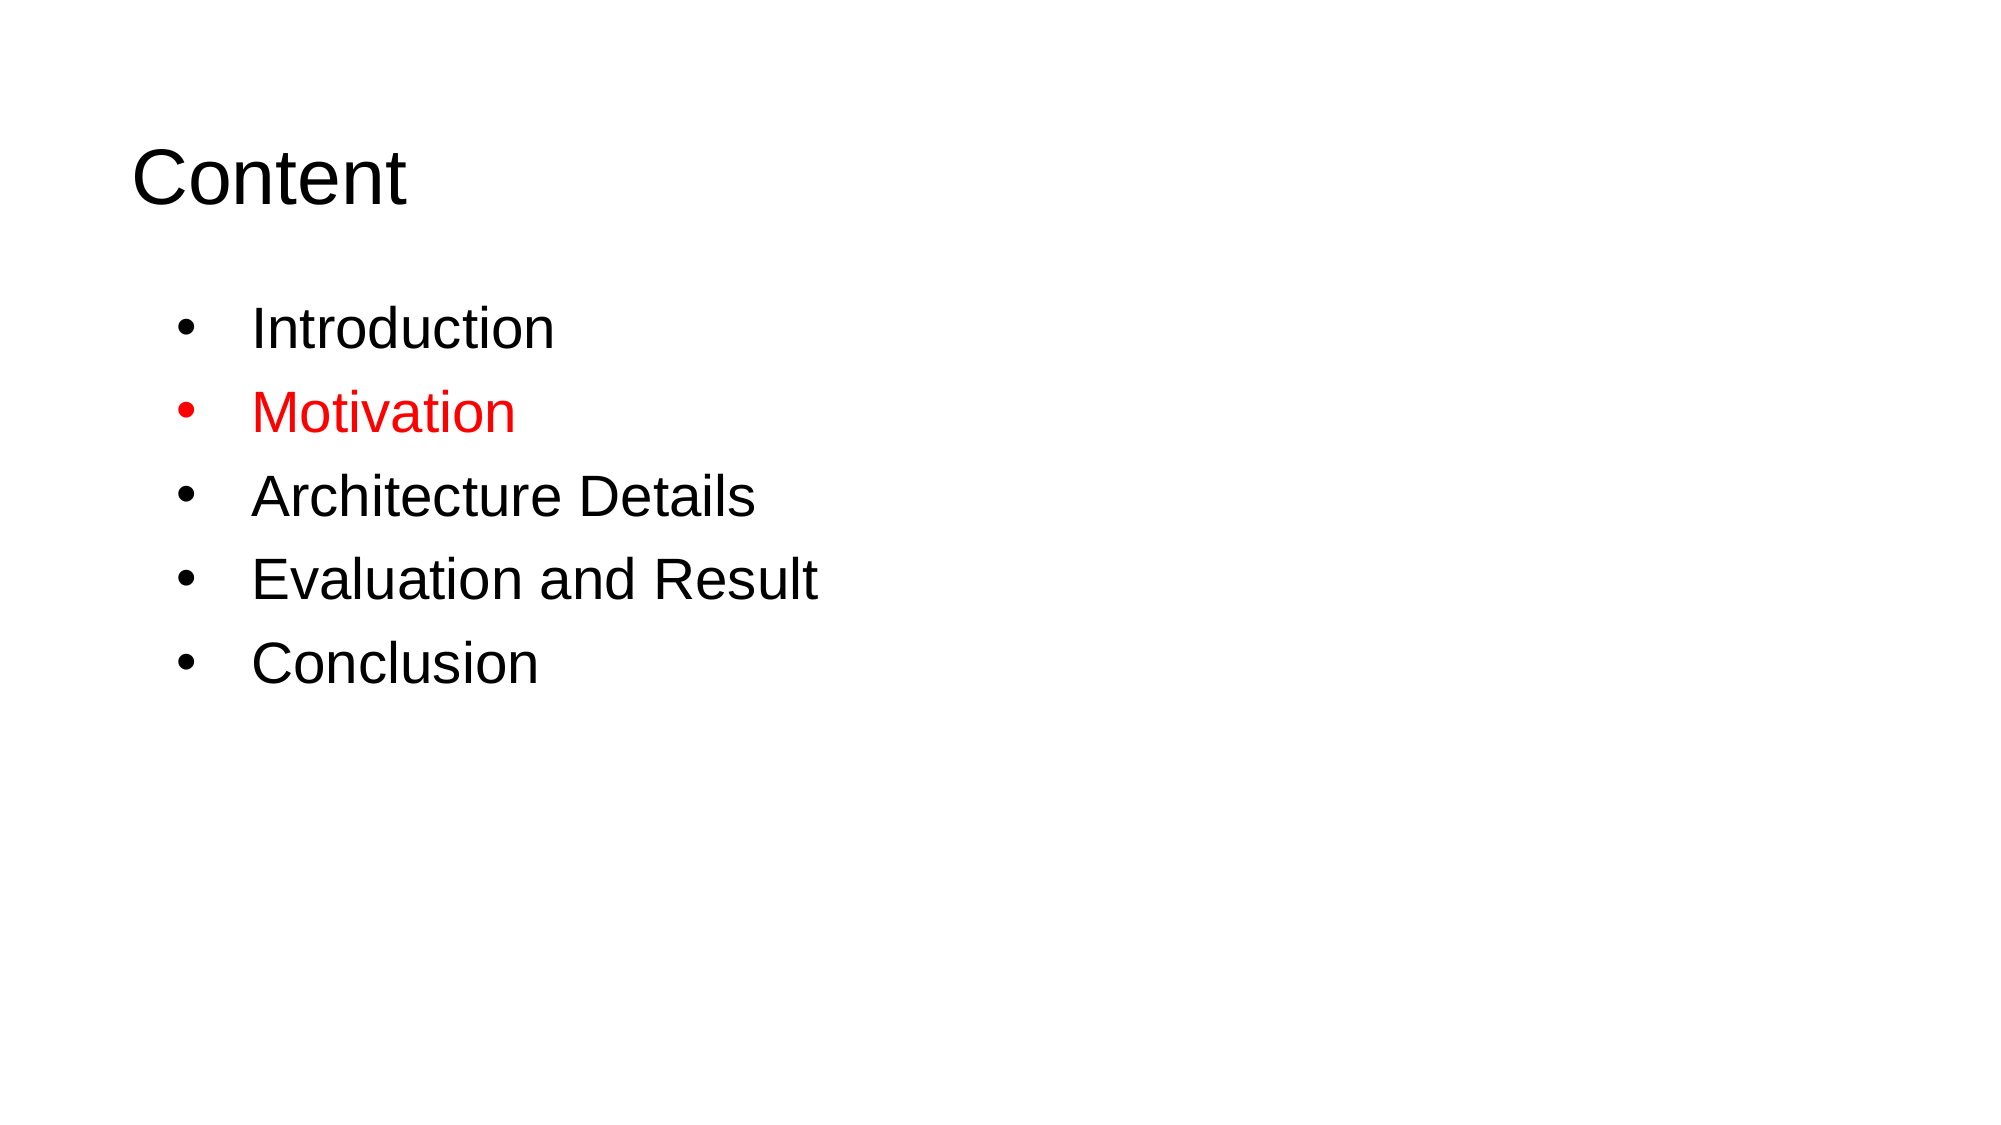

# Content
Introduction
Motivation
Architecture Details
Evaluation and Result
Conclusion